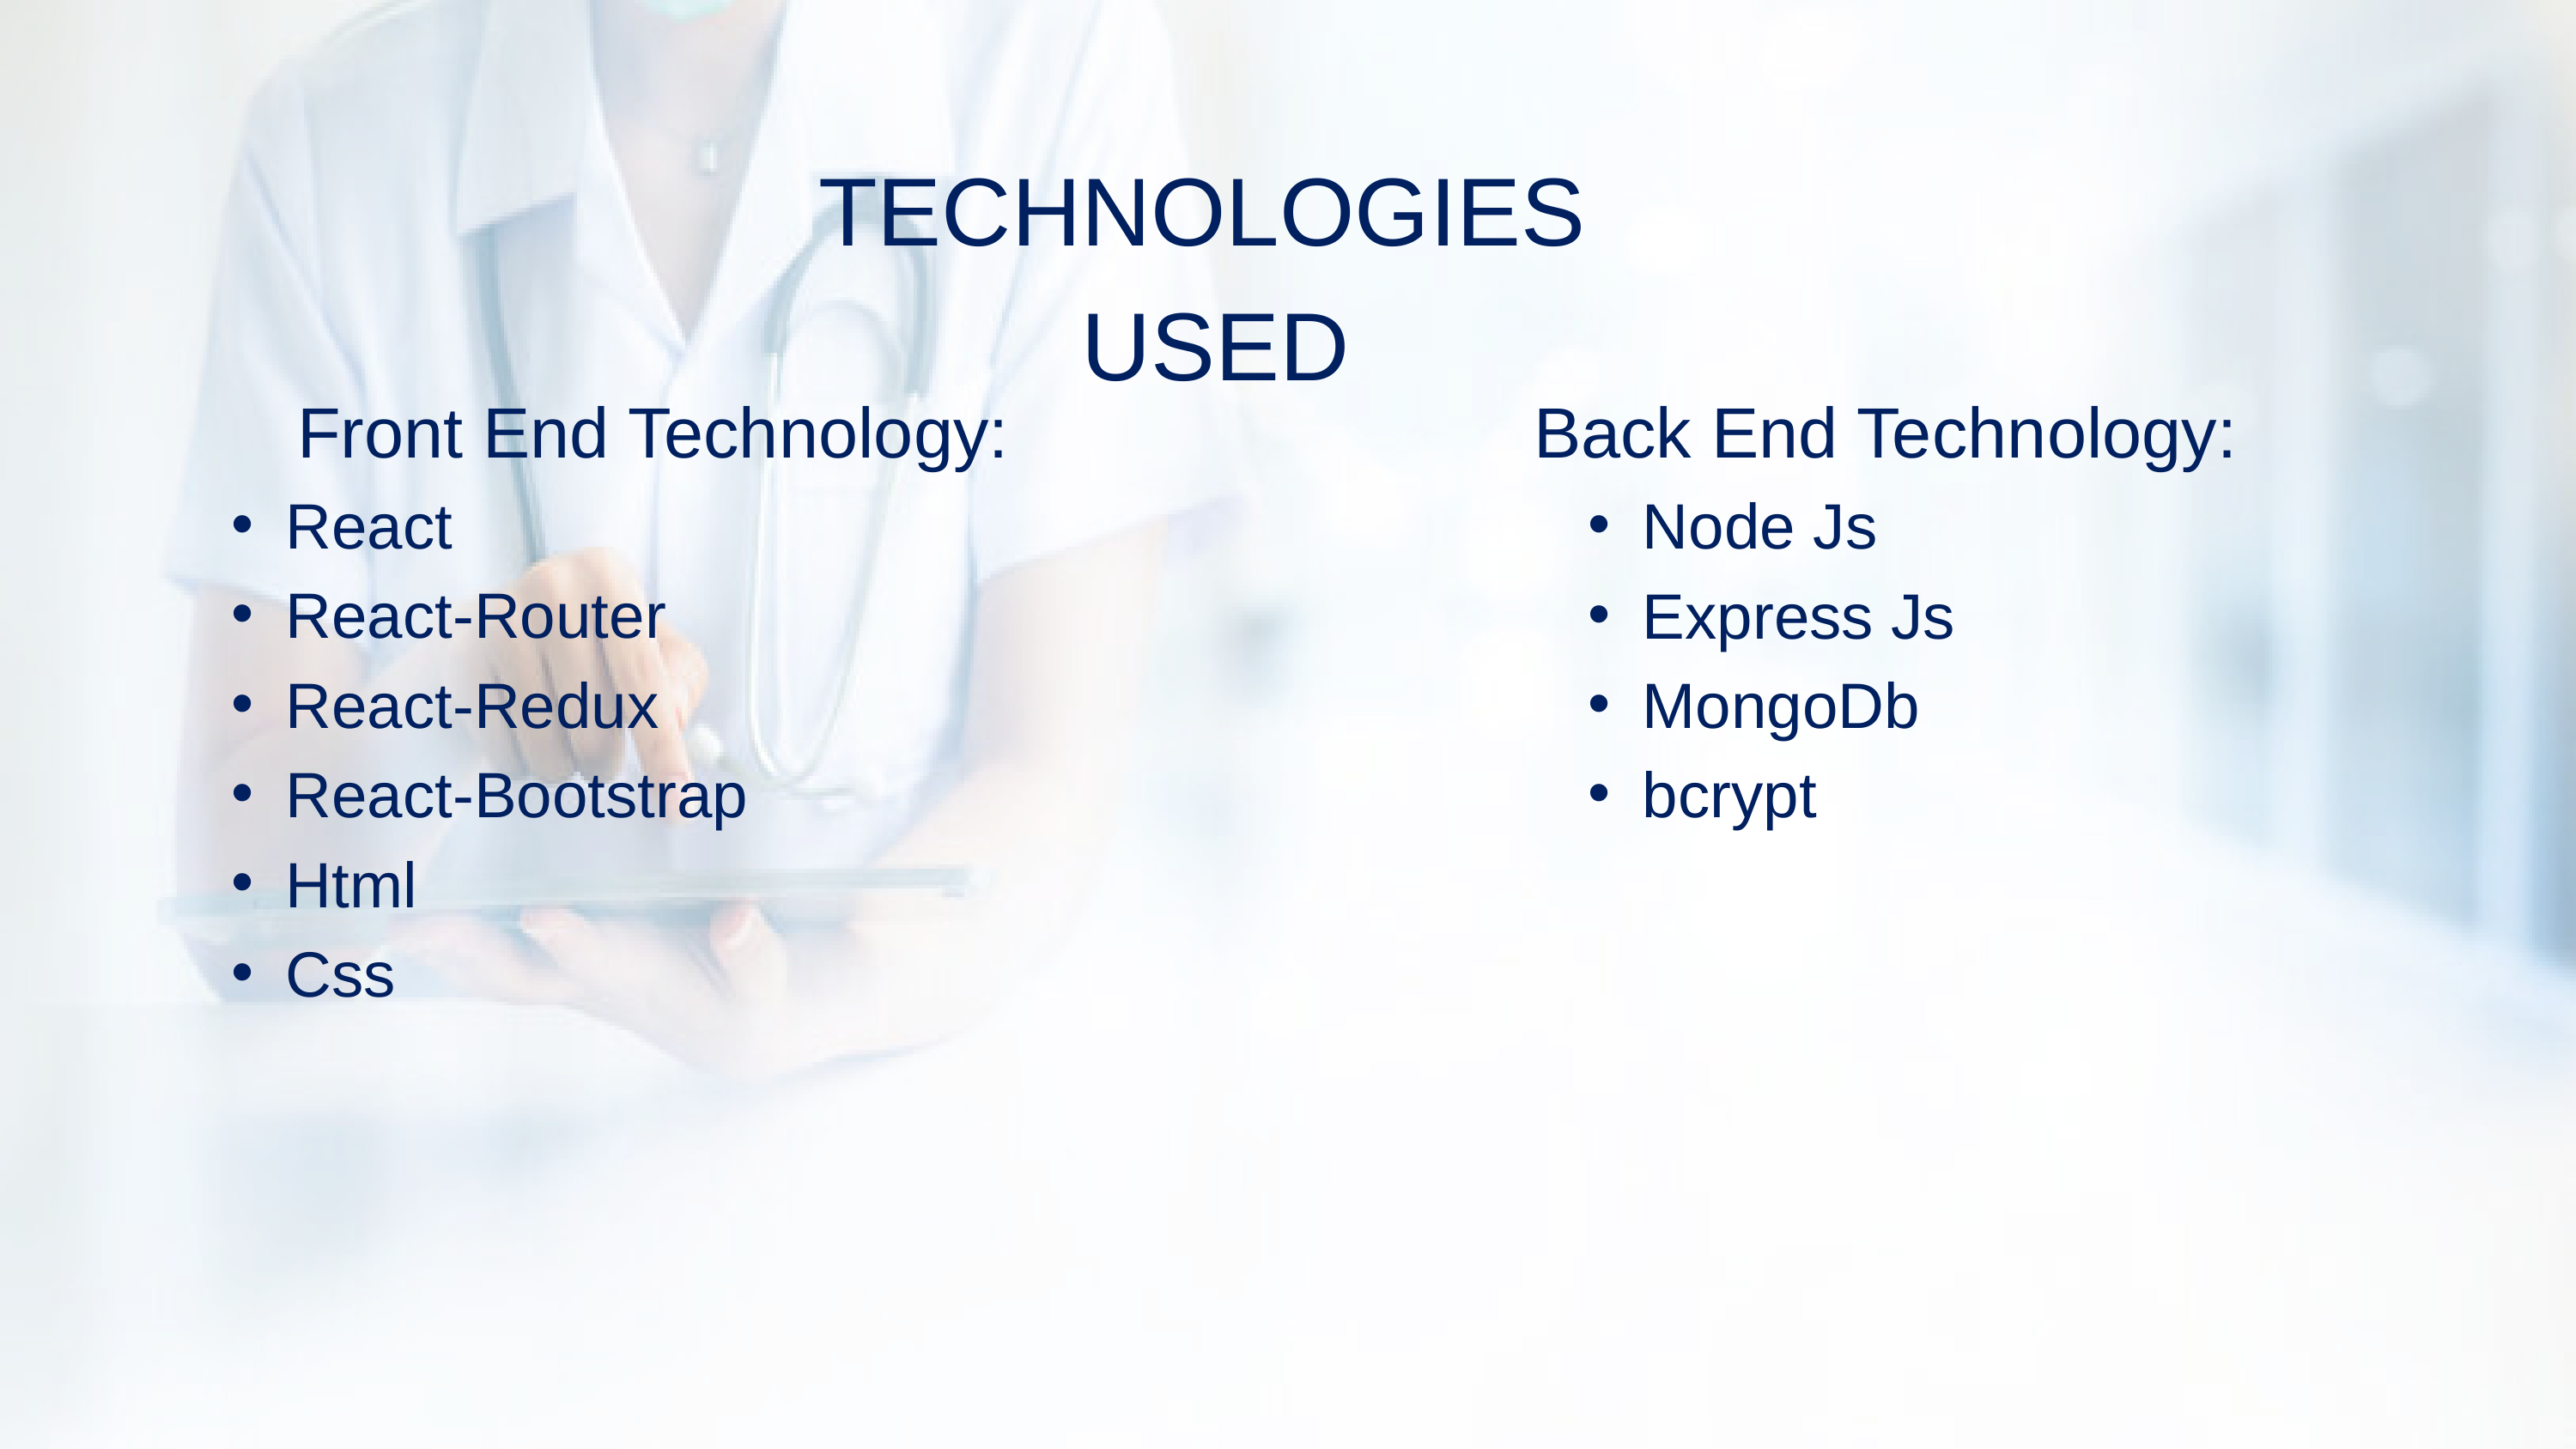

TECHNOLOGIES  USED
Front End Technology:
React
React-Router
React-Redux
React-Bootstrap
Html
Css

Back End Technology:
Node Js
Express Js
MongoDb
bcrypt